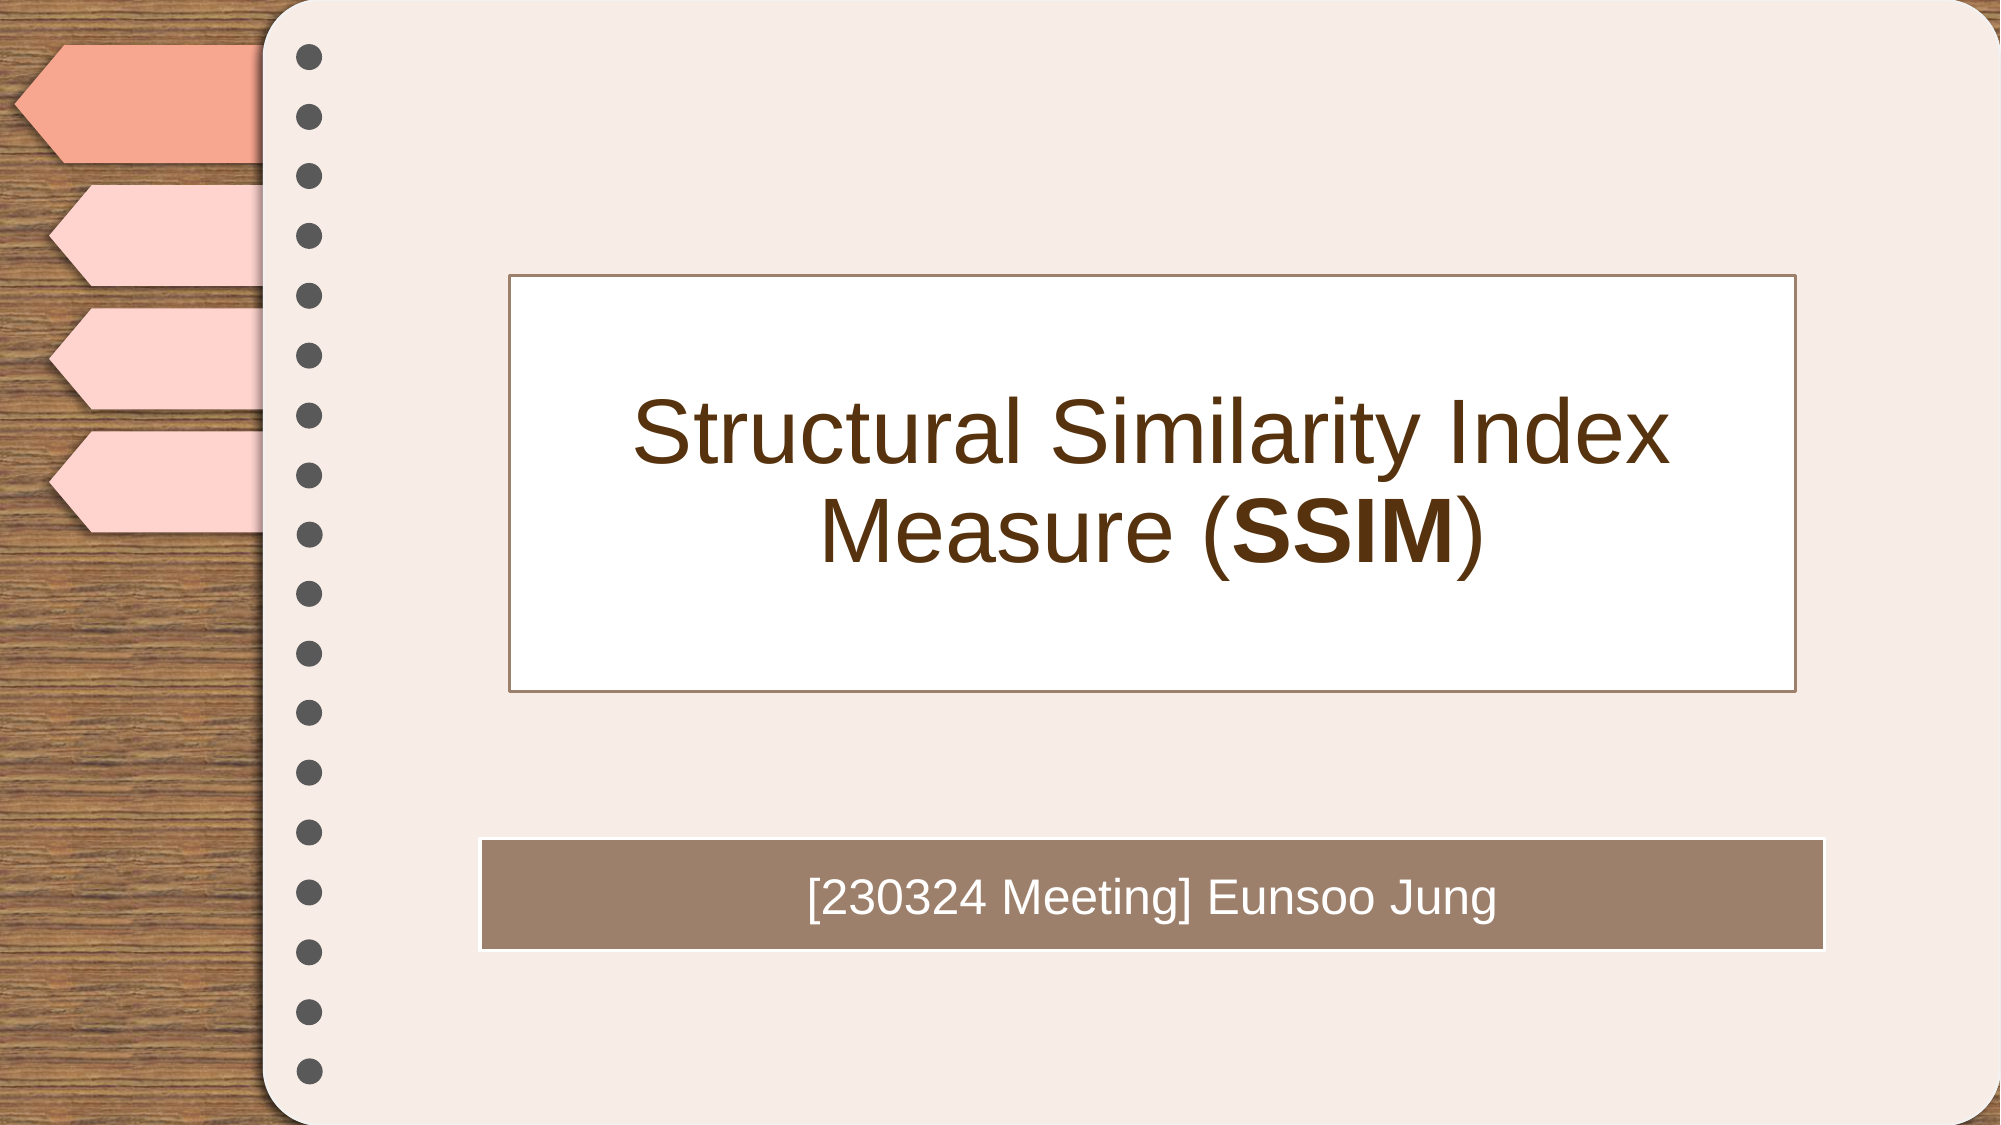

# Structural Similarity Index Measure (SSIM)
[230324 Meeting] Eunsoo Jung